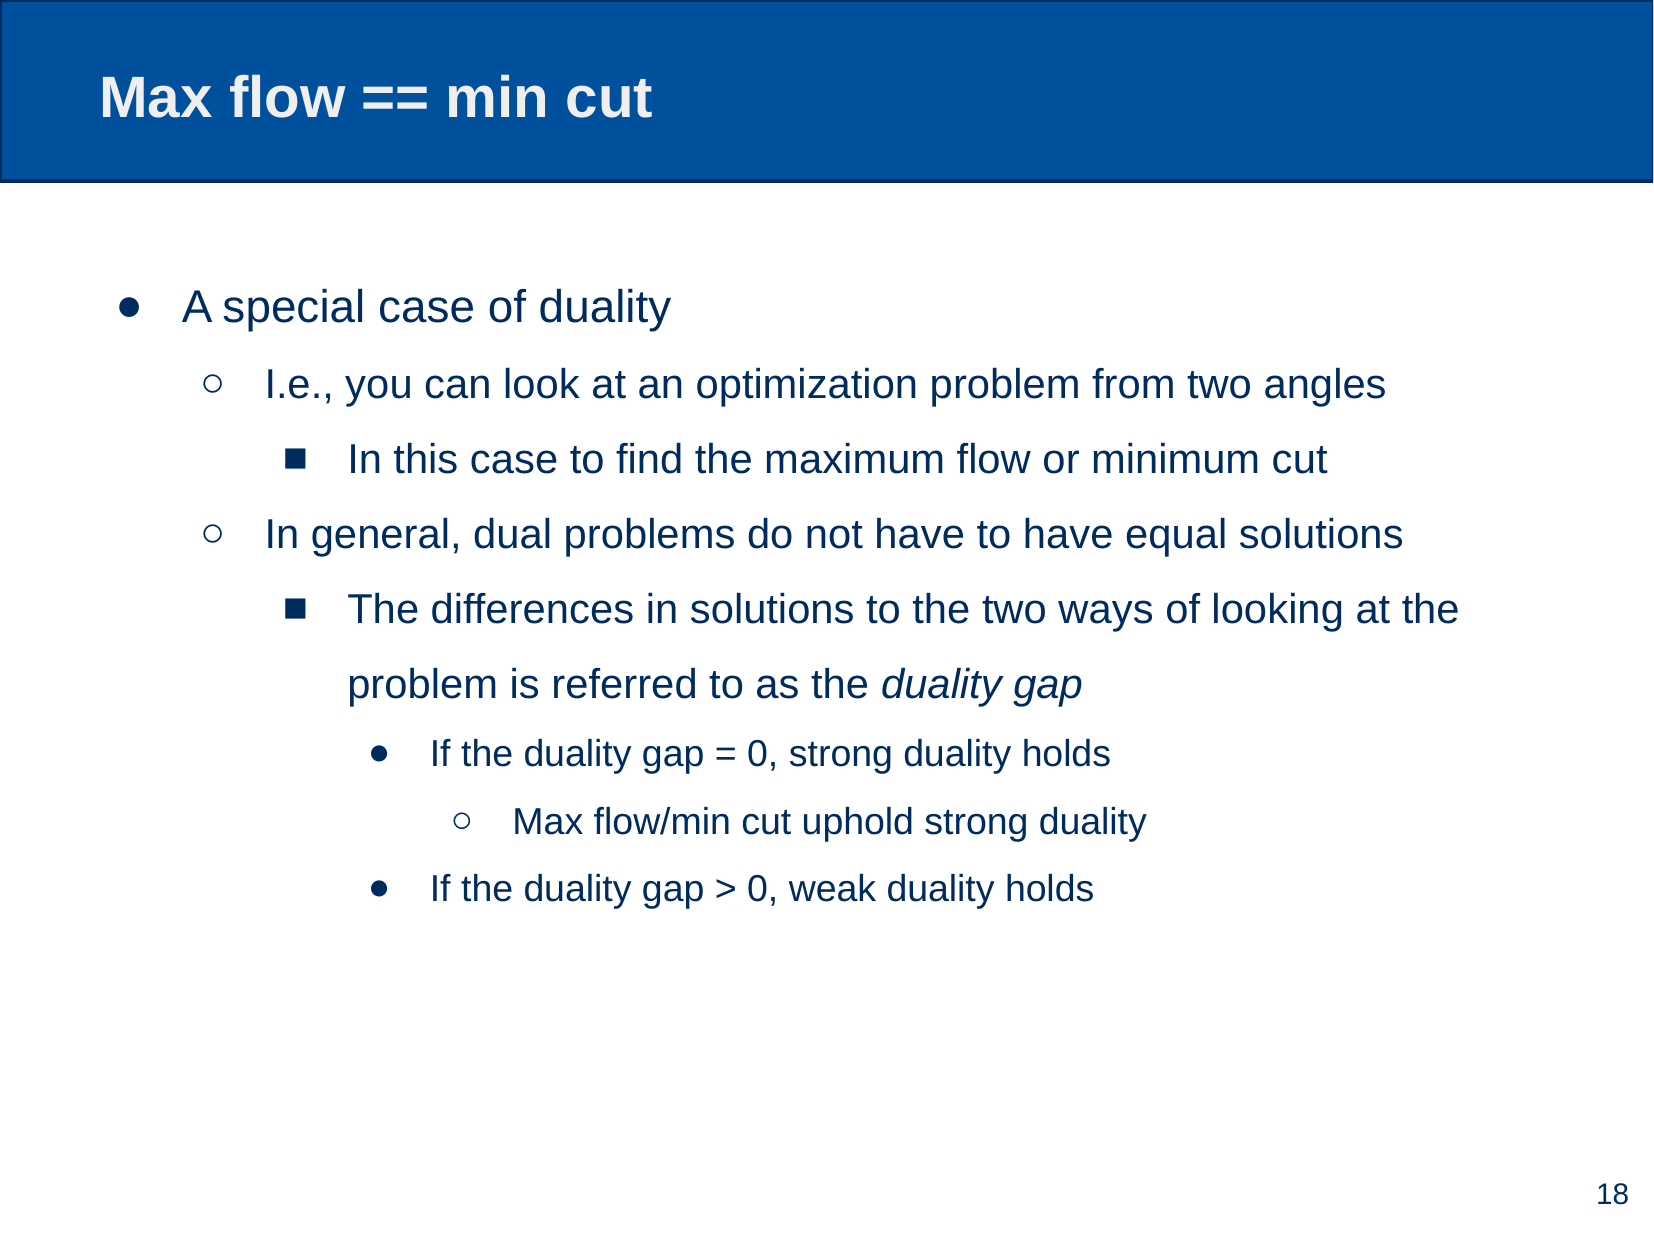

# Max flow == min cut
A special case of duality
I.e., you can look at an optimization problem from two angles
In this case to find the maximum flow or minimum cut
In general, dual problems do not have to have equal solutions
The differences in solutions to the two ways of looking at the problem is referred to as the duality gap
If the duality gap = 0, strong duality holds
Max flow/min cut uphold strong duality
If the duality gap > 0, weak duality holds
18